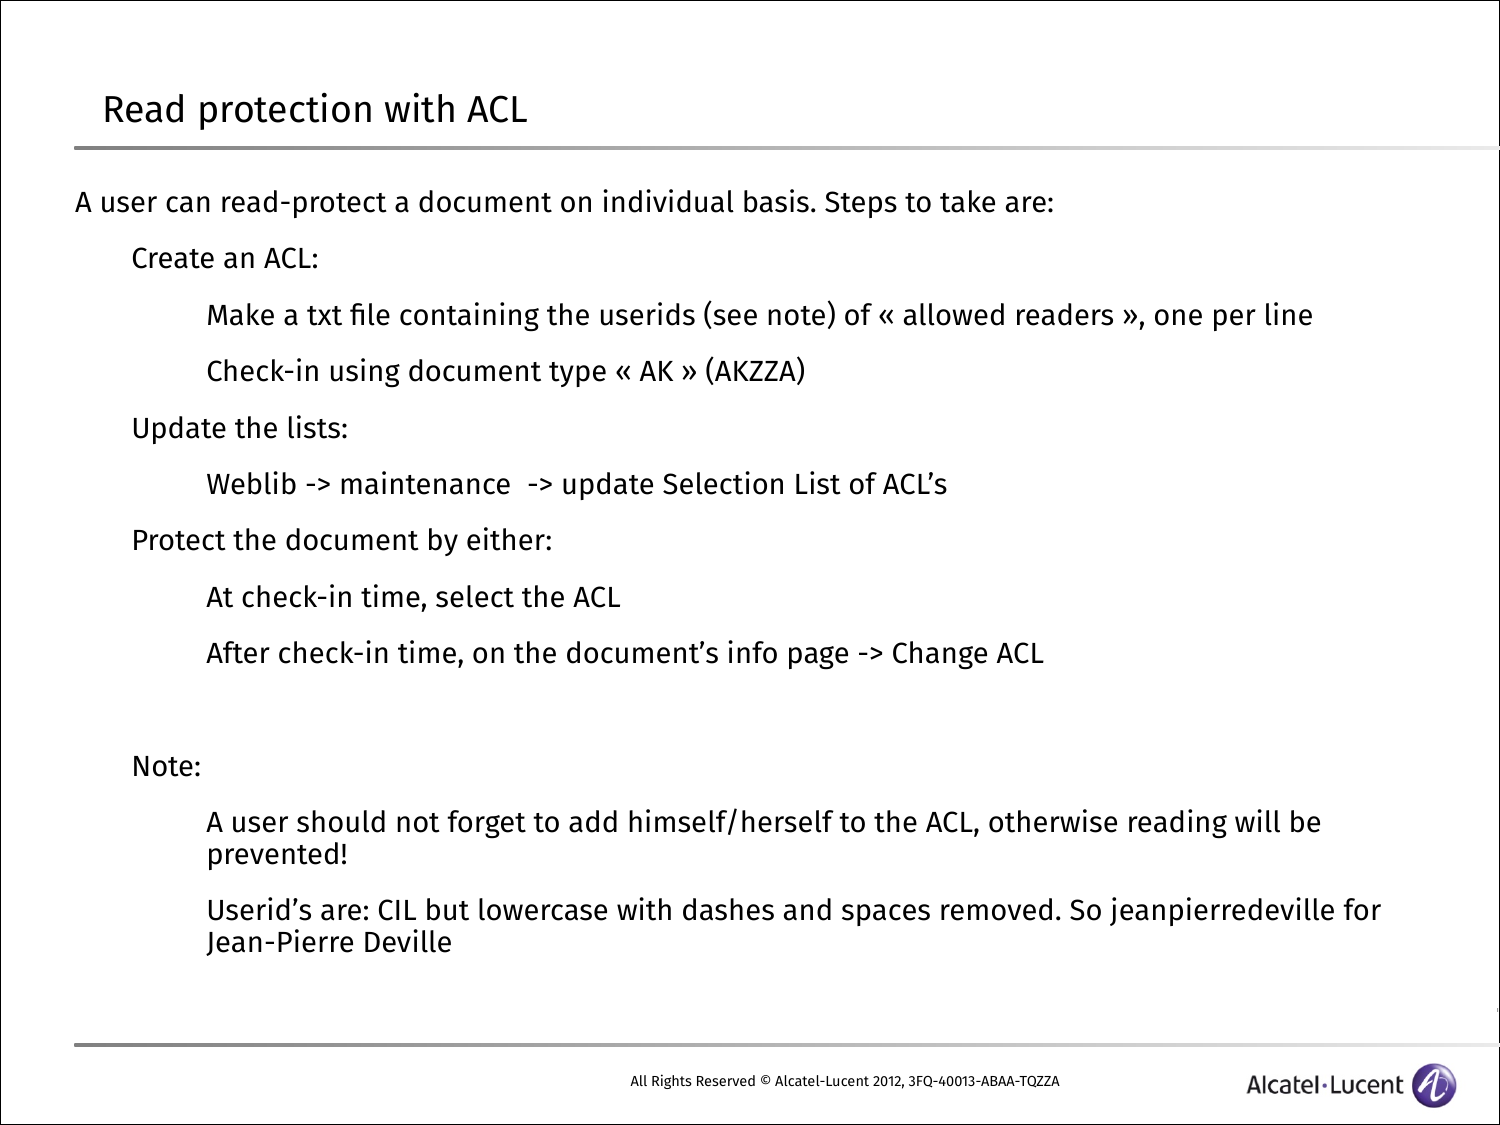

# Read protection with ACL
A user can read-protect a document on individual basis. Steps to take are:
Create an ACL:
Make a txt file containing the userids (see note) of « allowed readers », one per line
Check-in using document type « AK » (AKZZA)
Update the lists:
Weblib -> maintenance  -> update Selection List of ACL’s
Protect the document by either:
At check-in time, select the ACL
After check-in time, on the document’s info page -> Change ACL

Note:
A user should not forget to add himself/herself to the ACL, otherwise reading will be prevented!
Userid’s are: CIL but lowercase with dashes and spaces removed. So jeanpierredeville for Jean-Pierre Deville